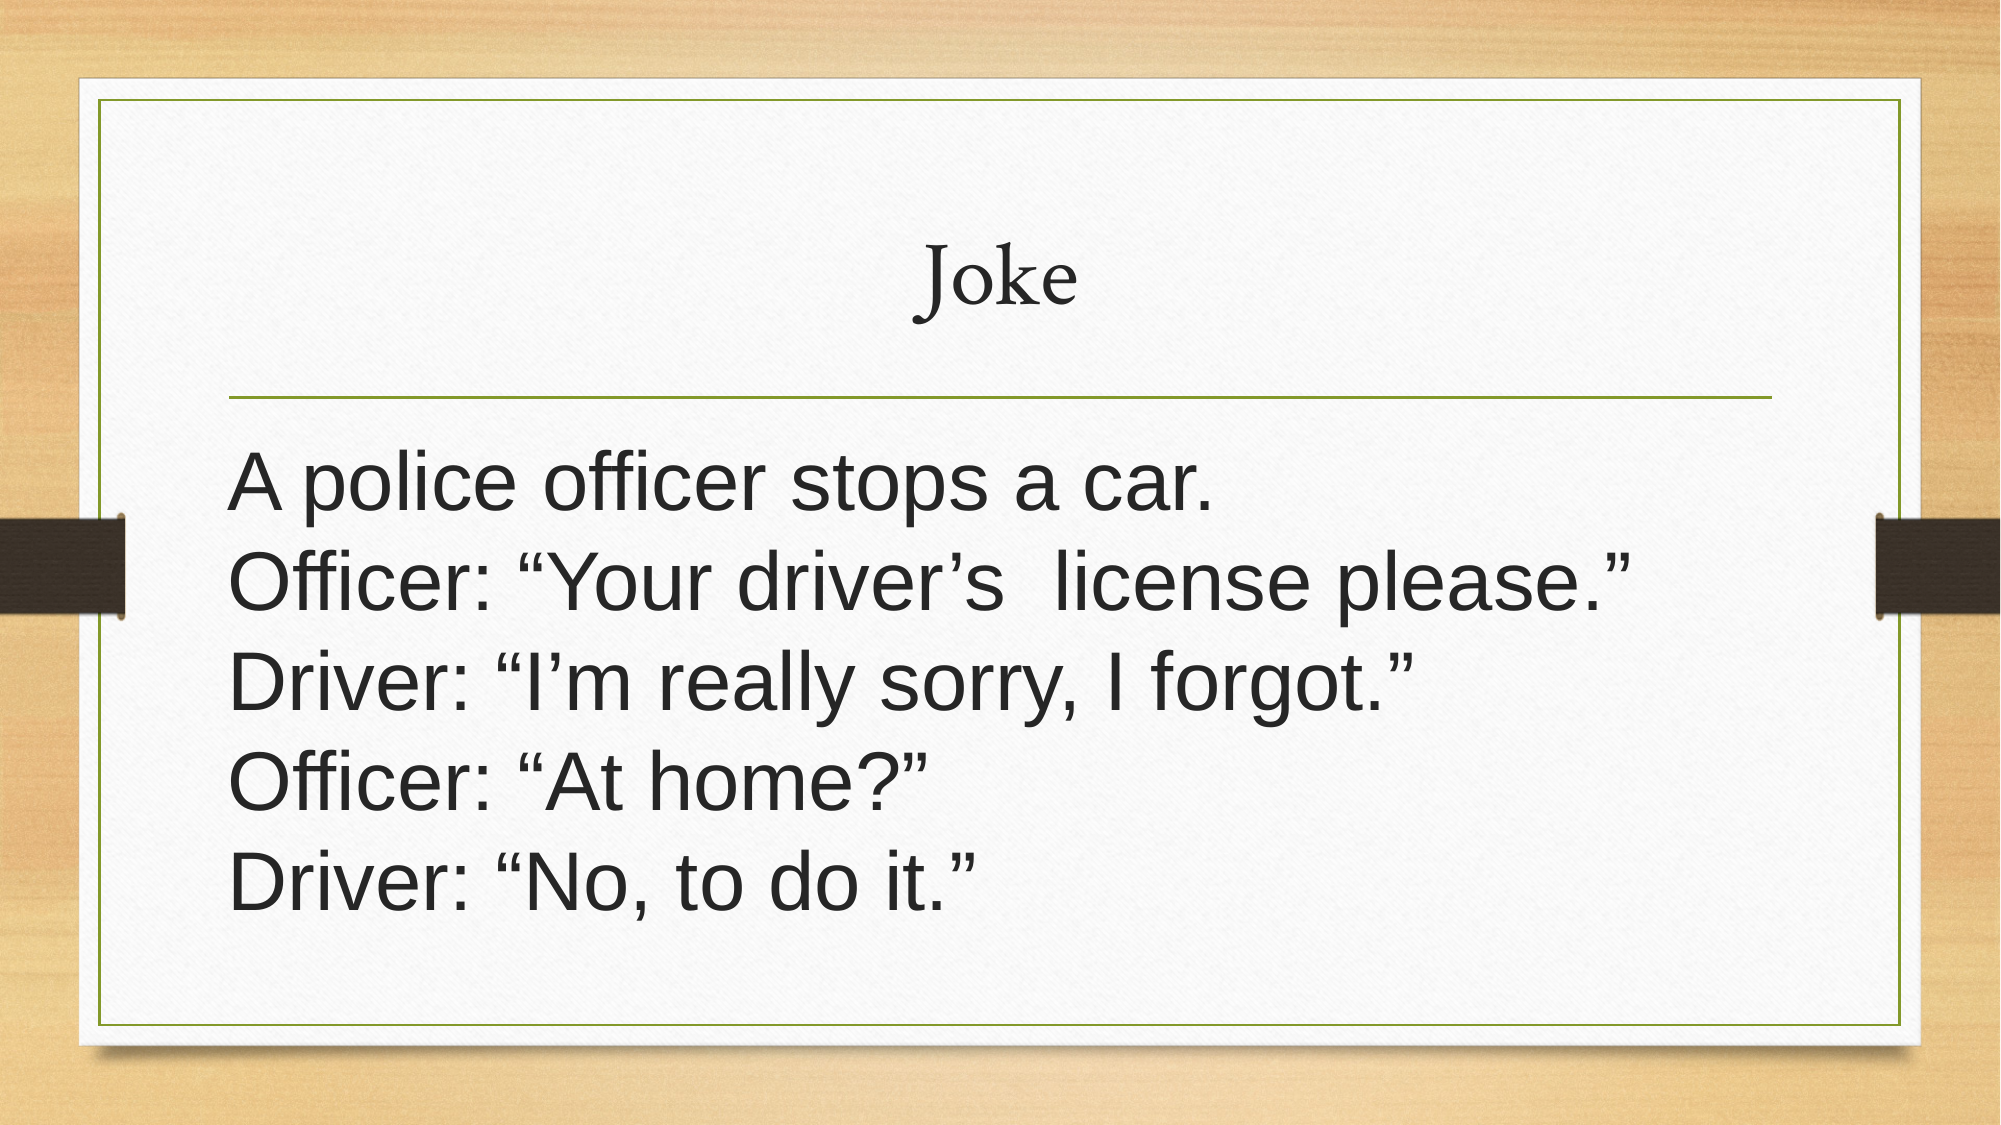

# Joke
A police officer stops a car.
Officer: “Your driver’s  license please.”
Driver: “I’m really sorry, I forgot.”
Officer: “At home?”
Driver: “No, to do it.”